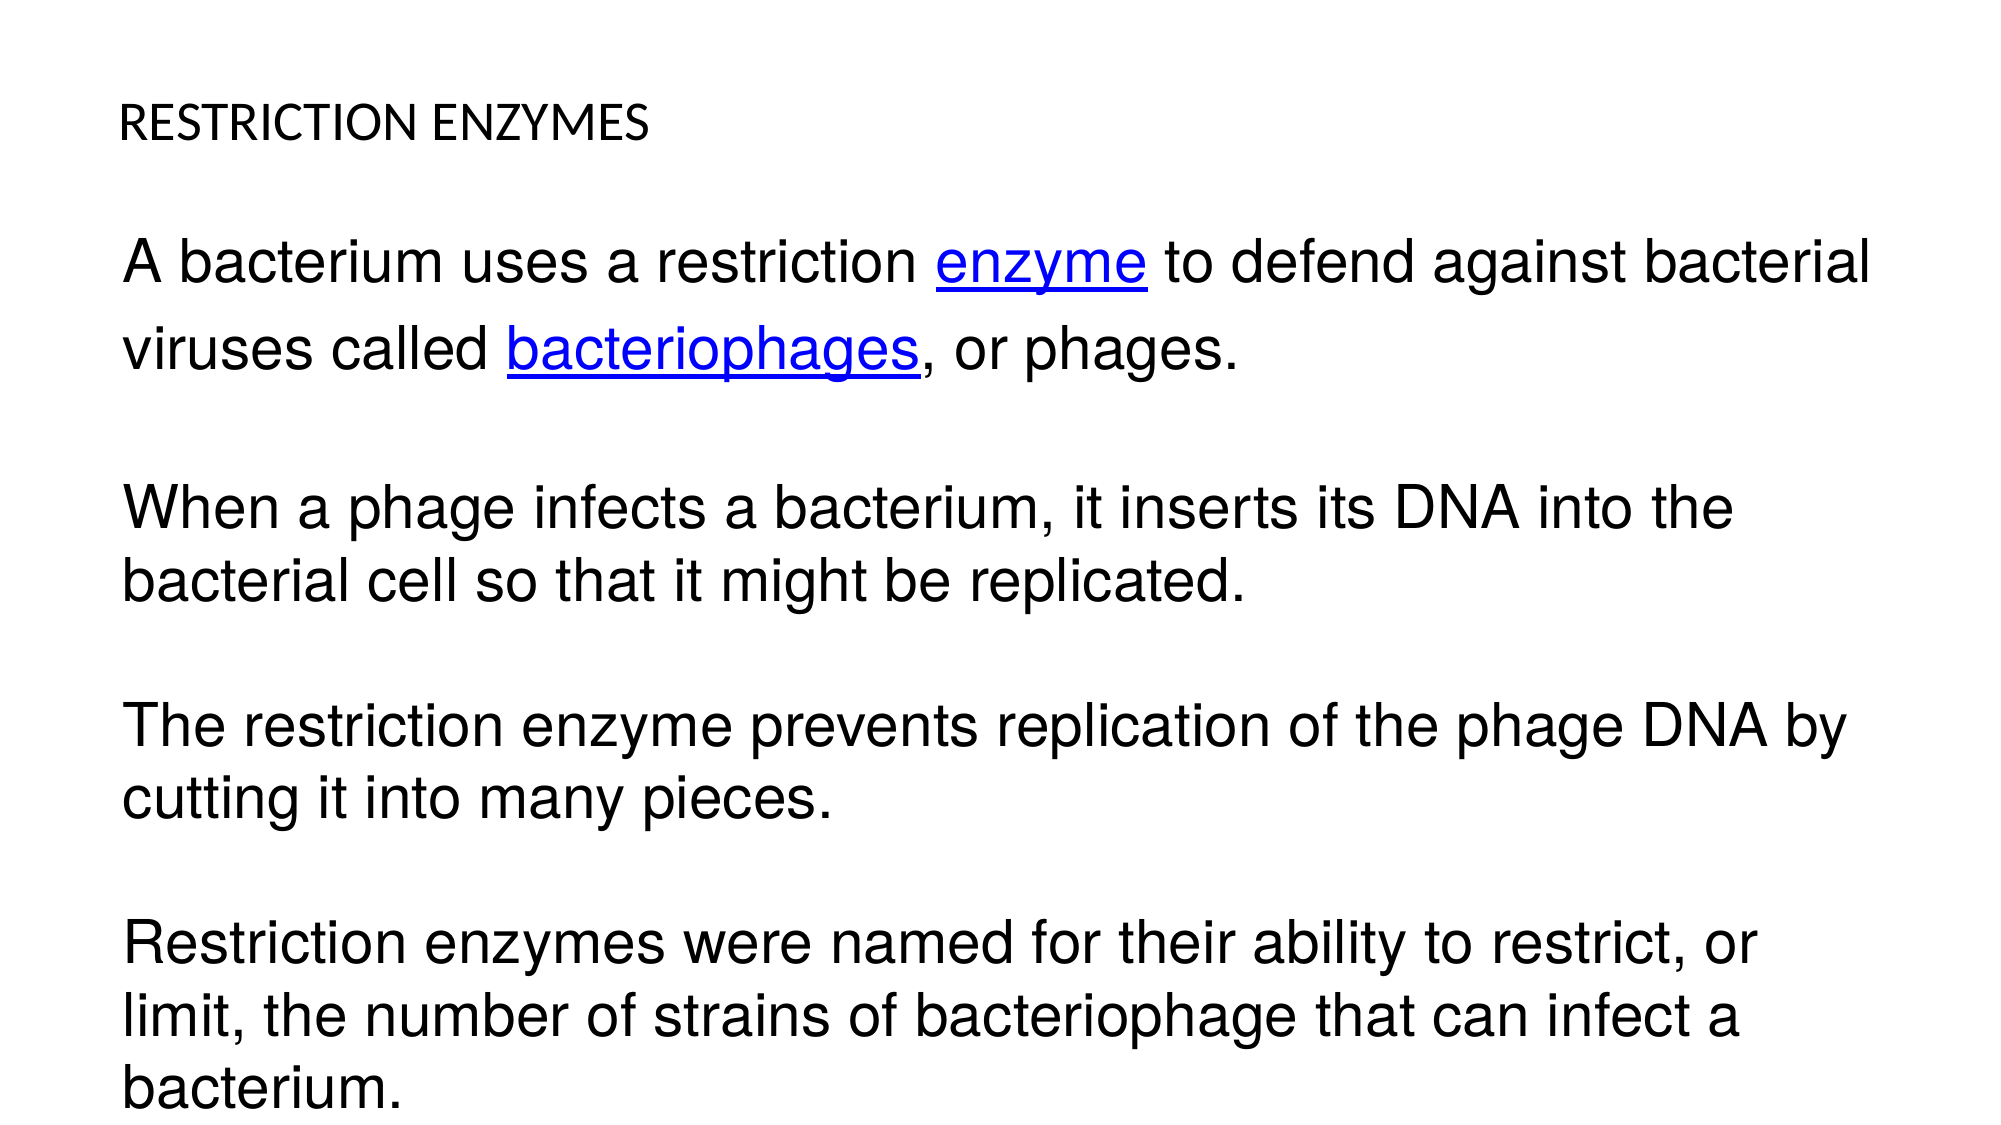

RESTRICTION ENZYMES
A bacterium uses a restriction enzyme to defend against bacterial viruses called bacteriophages, or phages.

When a phage infects a bacterium, it inserts its DNA into the bacterial cell so that it might be replicated.

The restriction enzyme prevents replication of the phage DNA by cutting it into many pieces.

Restriction enzymes were named for their ability to restrict, or limit, the number of strains of bacteriophage that can infect a bacterium.